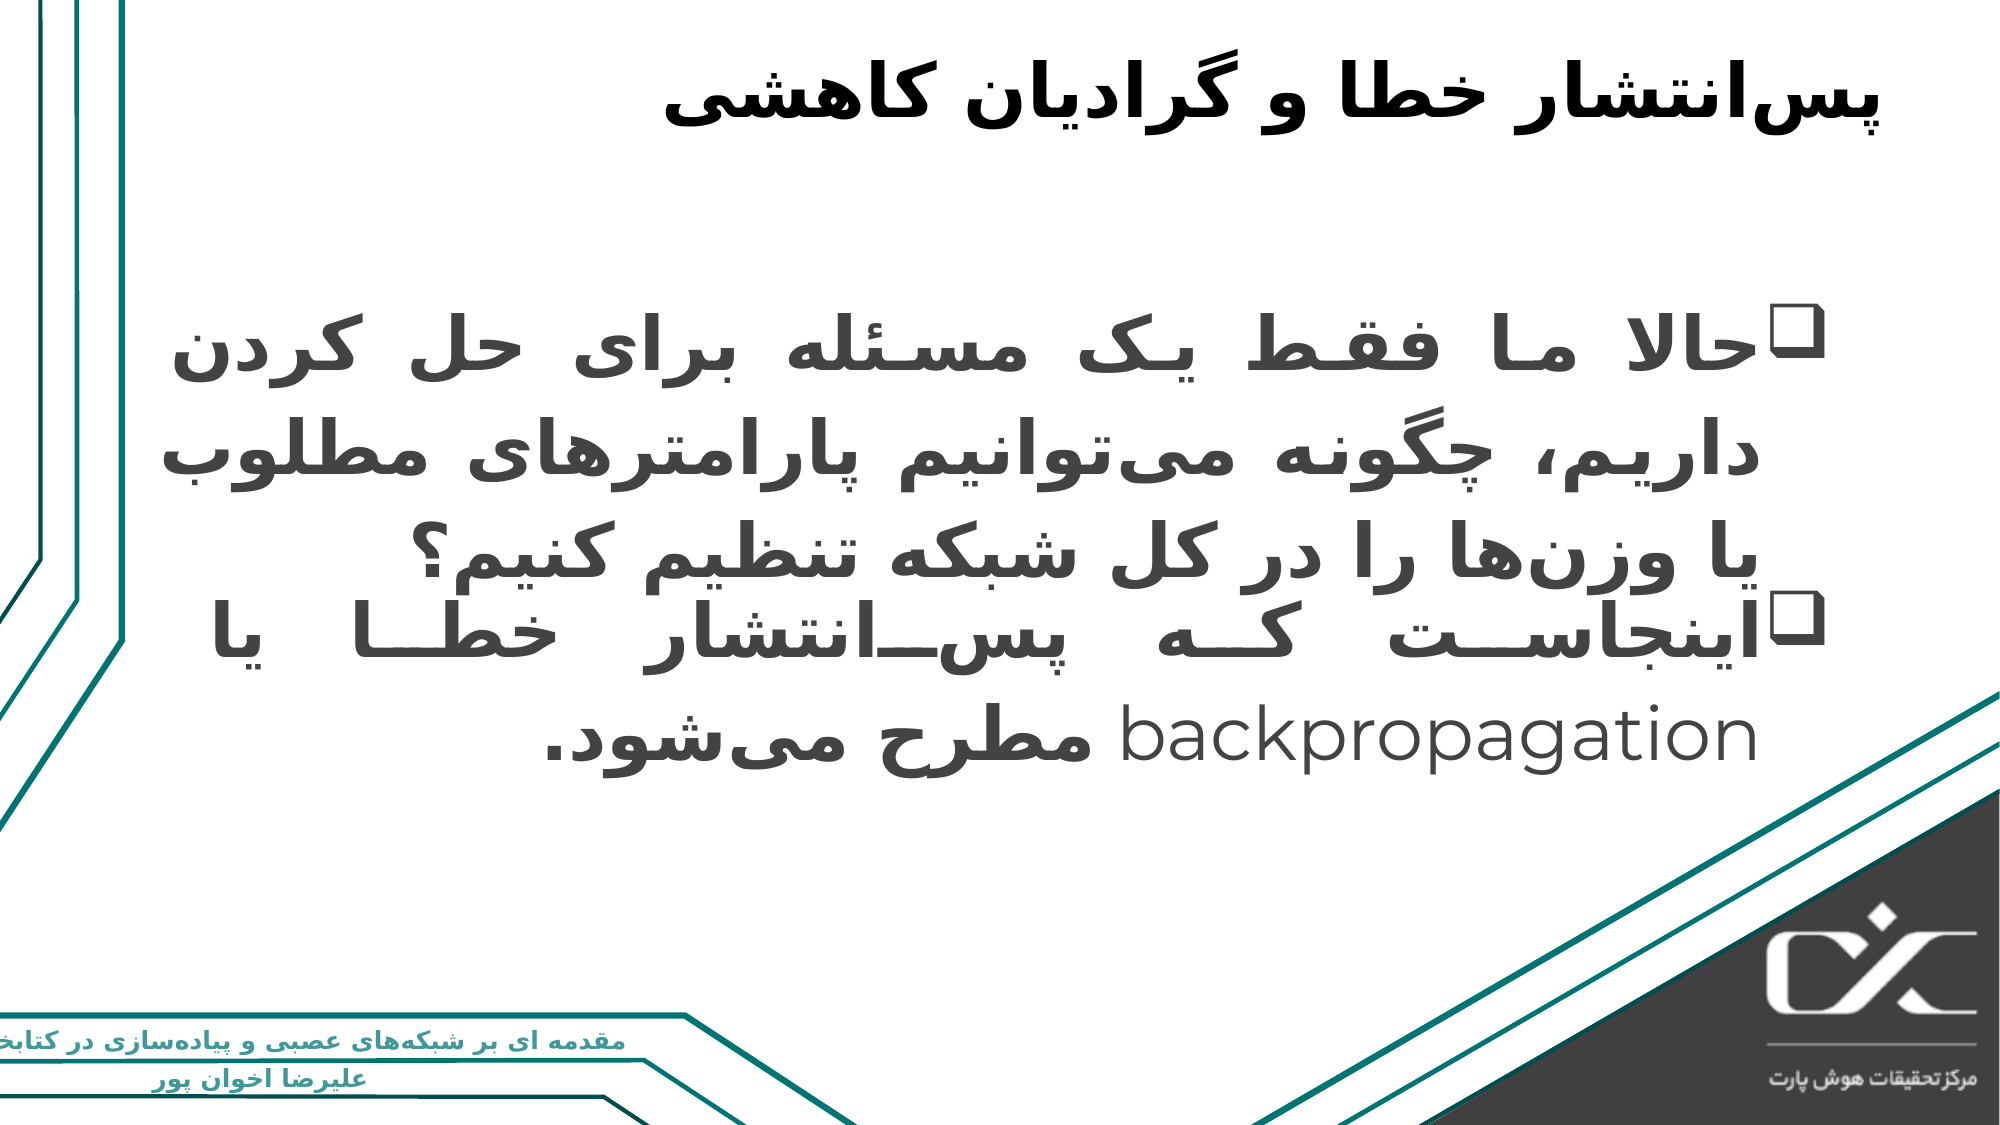

# پس‌انتشار خطا و گرادیان کاهشی
حالا ما فقط یک مسئله برای حل کردن داریم، چگونه می‌توانیم پارامترهای مطلوب یا وزن‌ها را در کل شبکه تنظیم کنیم؟
اینجاست که پس‌انتشار خطا یا backpropagation مطرح می‌شود.